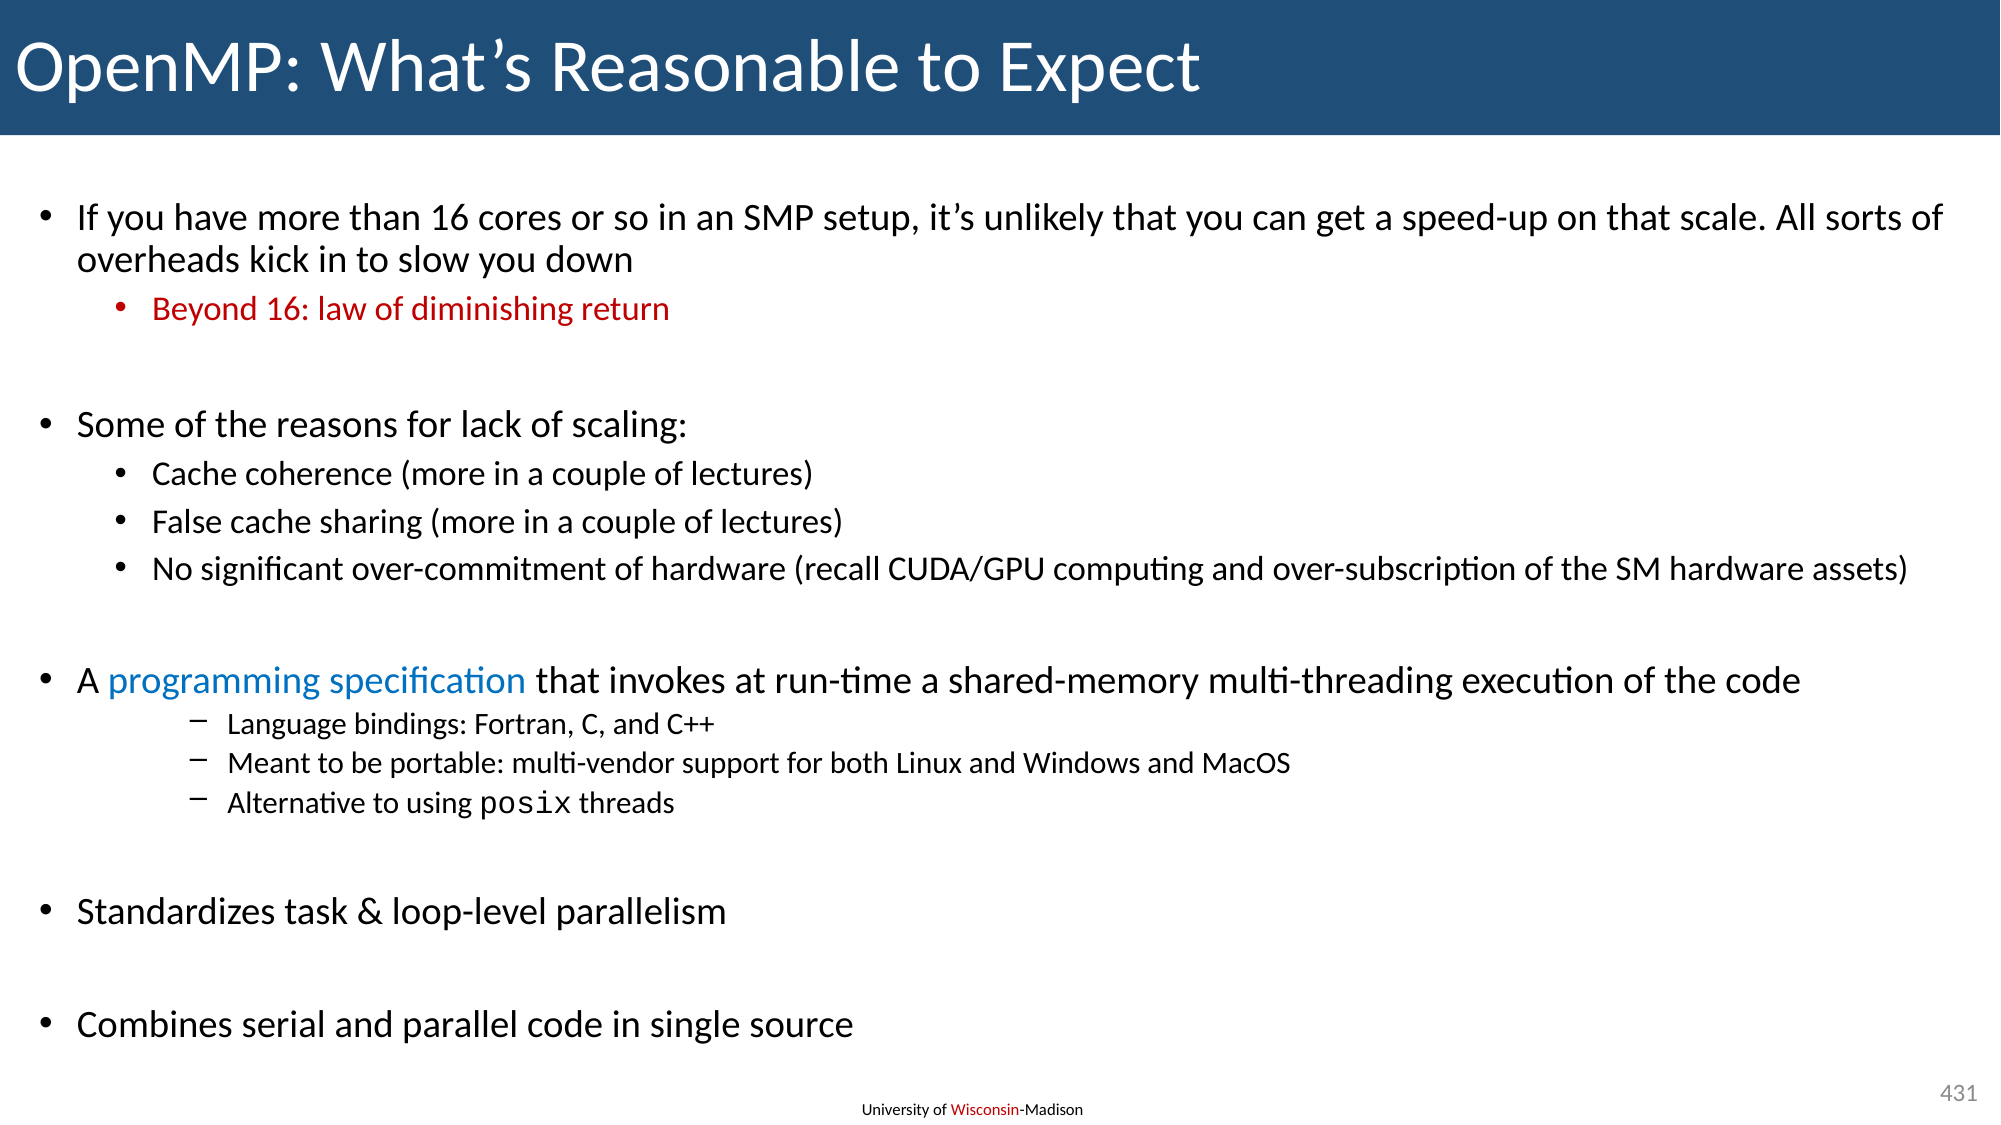

# OpenMP: What’s Reasonable to Expect
If you have more than 16 cores or so in an SMP setup, it’s unlikely that you can get a speed-up on that scale. All sorts of overheads kick in to slow you down
Beyond 16: law of diminishing return

Some of the reasons for lack of scaling:
Cache coherence (more in a couple of lectures)
False cache sharing (more in a couple of lectures)
No significant over-commitment of hardware (recall CUDA/GPU computing and over-subscription of the SM hardware assets)

A programming specification that invokes at run-time a shared-memory multi-threading execution of the code
Language bindings: Fortran, C, and C++
Meant to be portable: multi-vendor support for both Linux and Windows and MacOS
Alternative to using posix threads

Standardizes task & loop-level parallelism

Combines serial and parallel code in single source

431